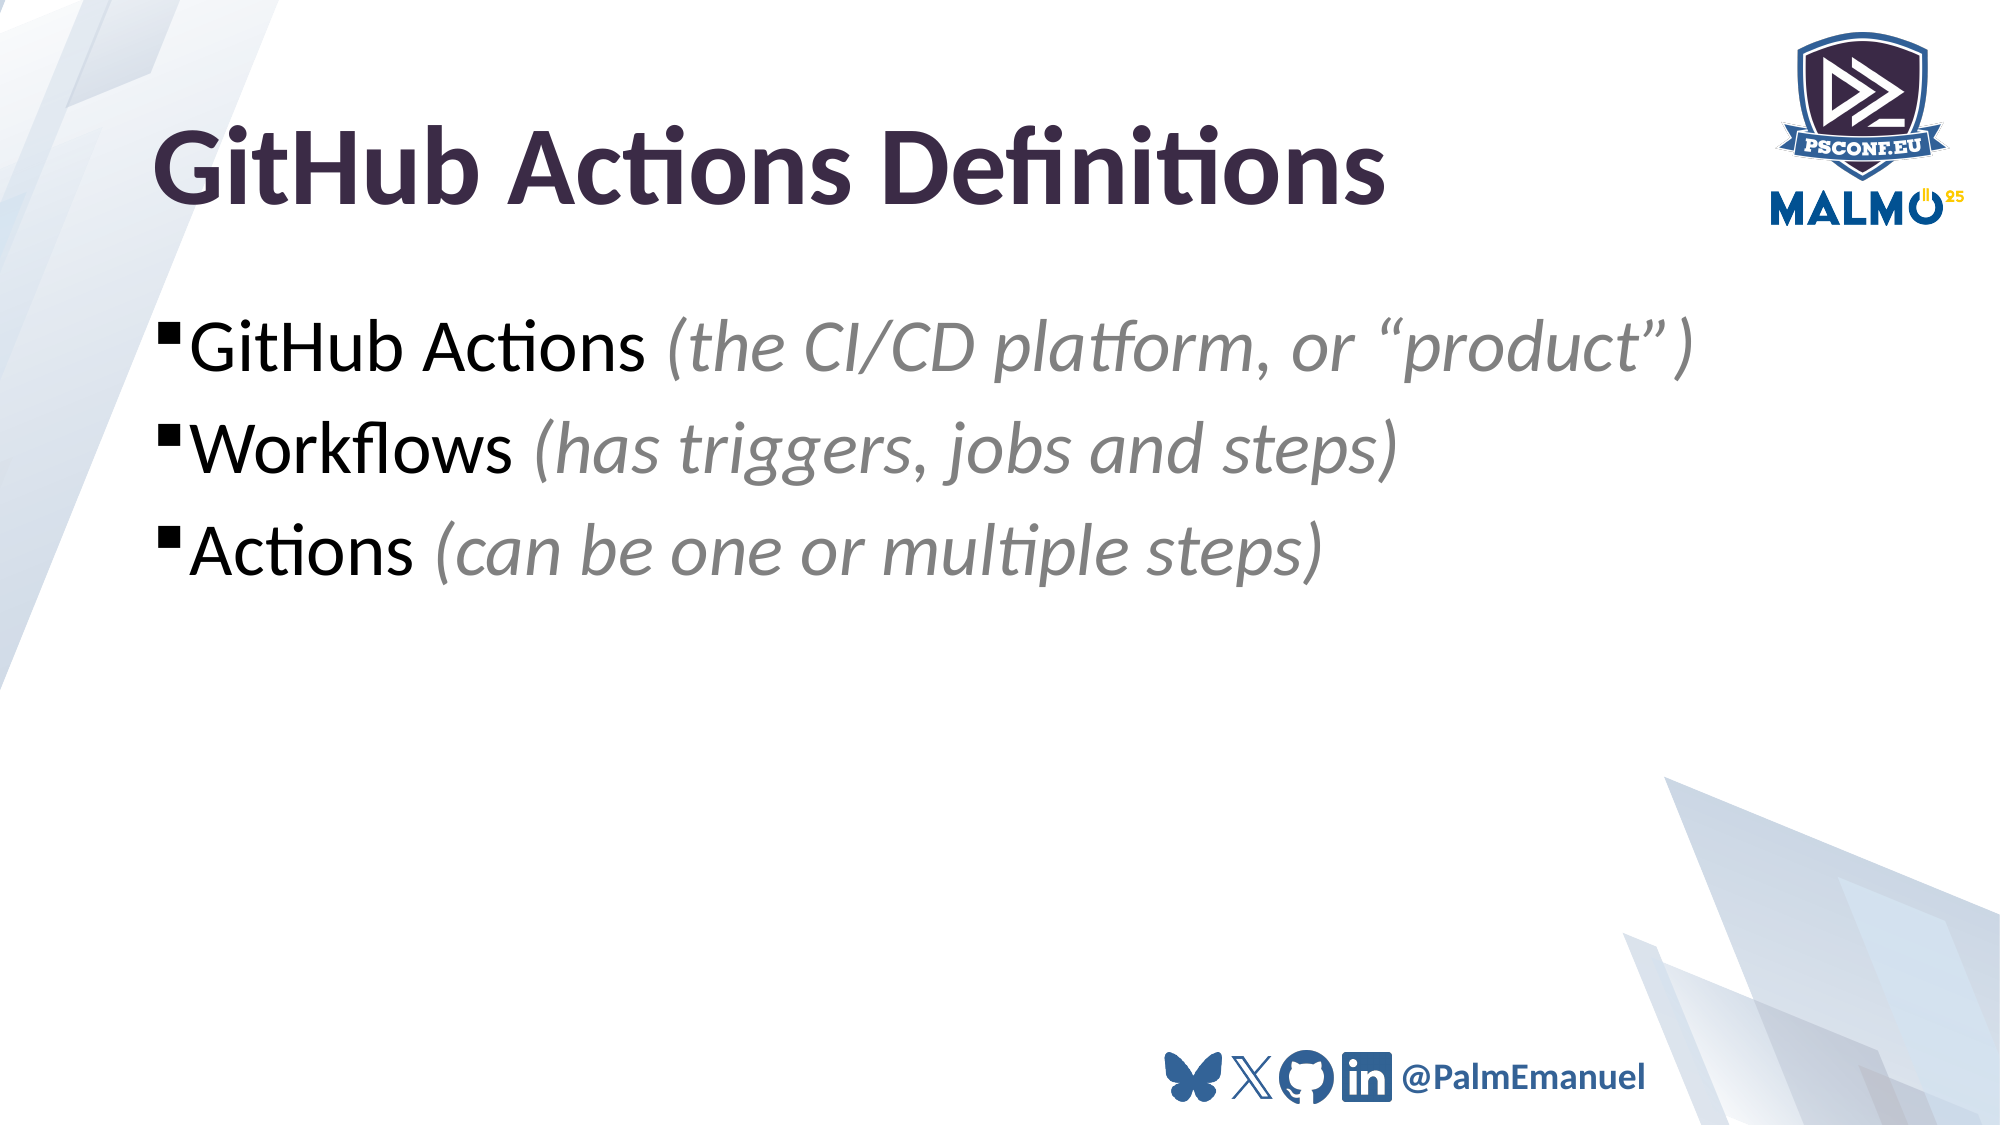

# GitHub Actions Definitions
GitHub Actions (the CI/CD platform, or “product”)
Workflows (has triggers, jobs and steps)
Actions (can be one or multiple steps)